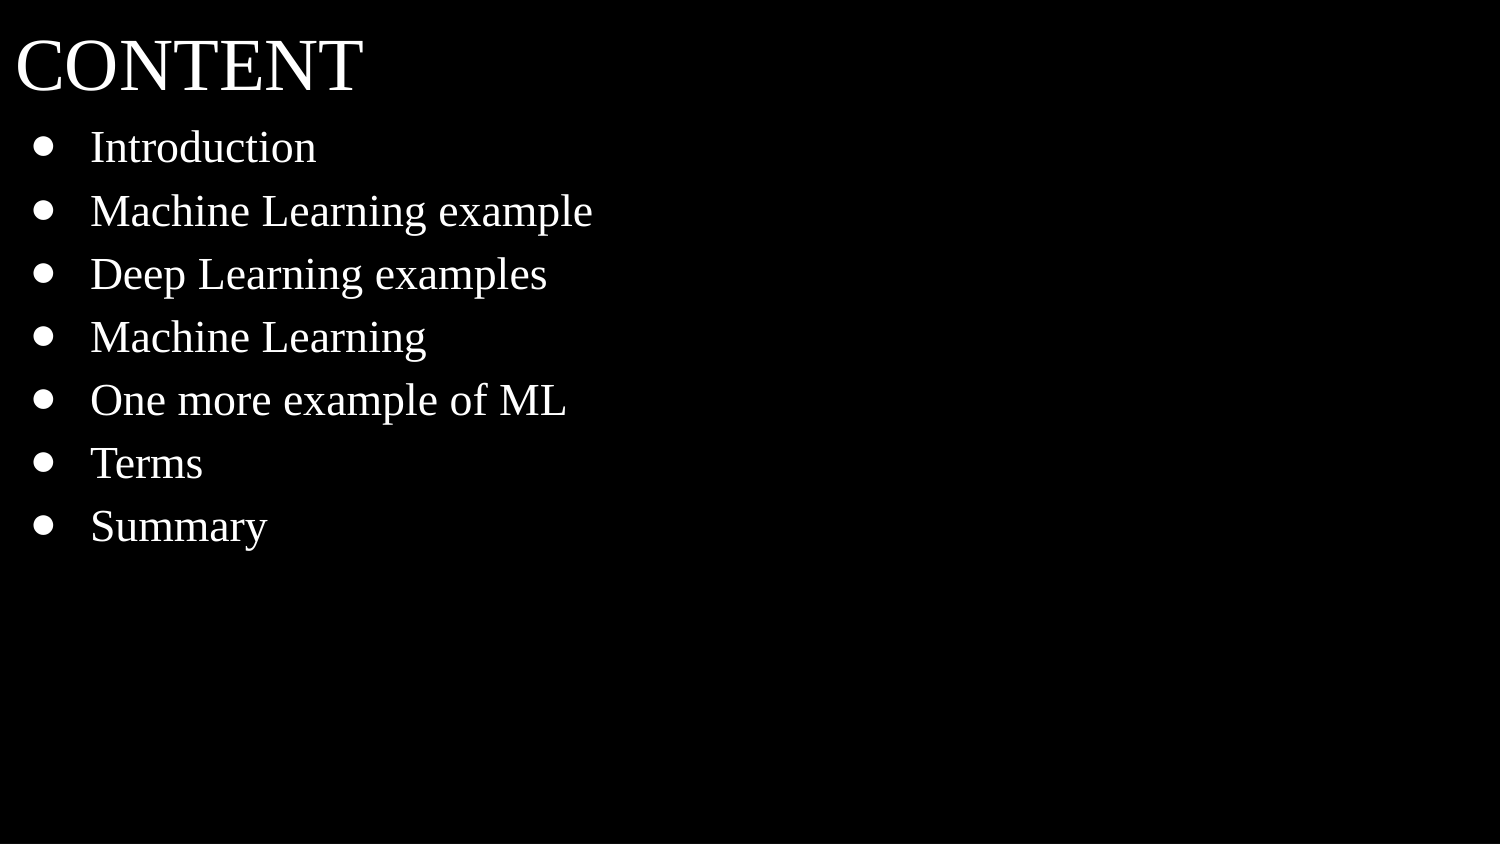

# CONTENT
Introduction
Machine Learning example
Deep Learning examples
Machine Learning
One more example of ML
Terms
Summary